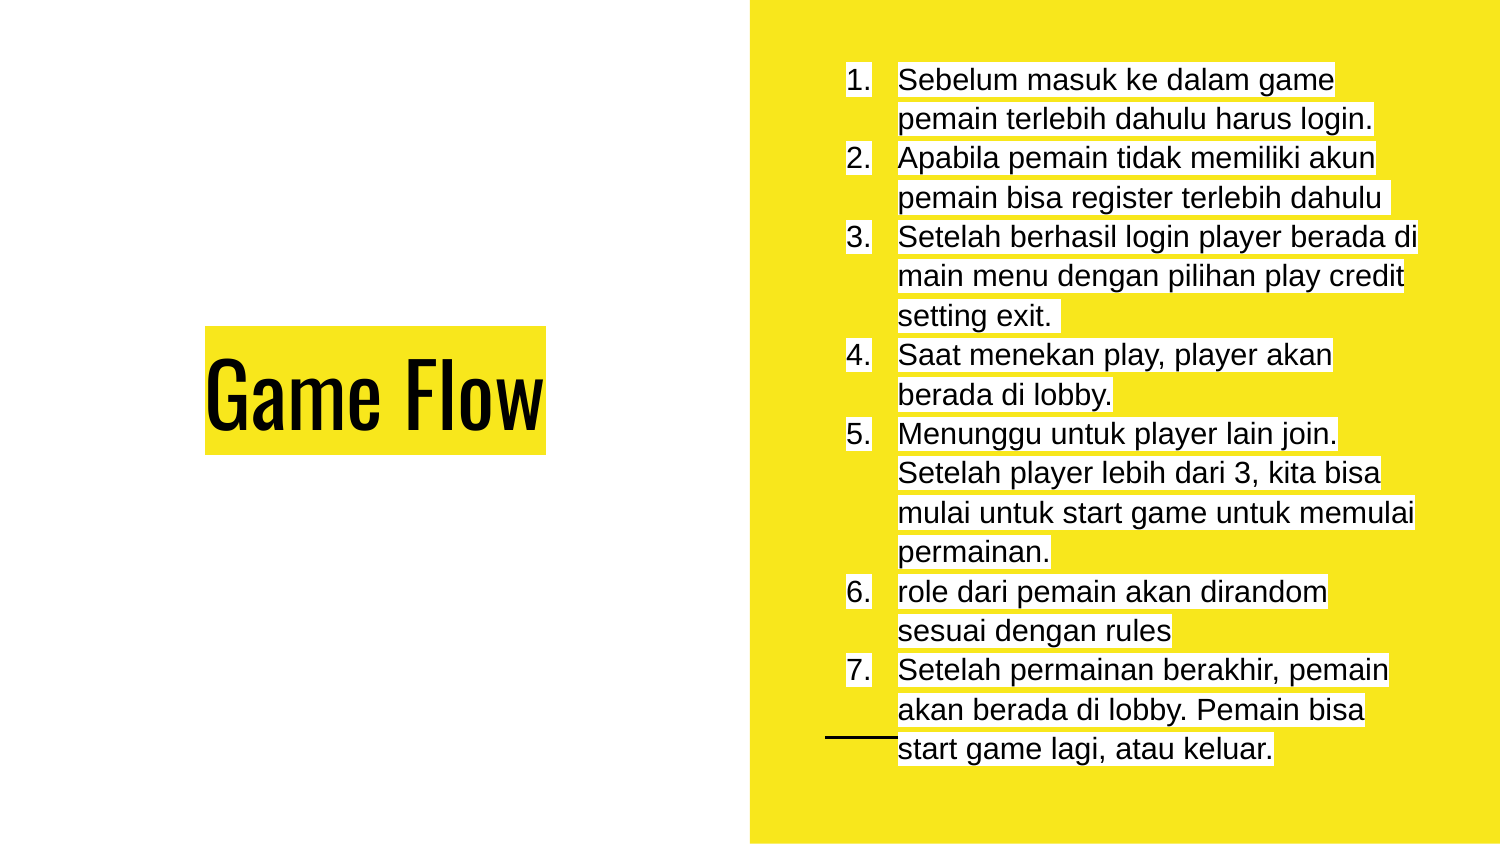

Sebelum masuk ke dalam game pemain terlebih dahulu harus login.
Apabila pemain tidak memiliki akun pemain bisa register terlebih dahulu
Setelah berhasil login player berada di main menu dengan pilihan play credit setting exit.
Saat menekan play, player akan berada di lobby.
Menunggu untuk player lain join. Setelah player lebih dari 3, kita bisa mulai untuk start game untuk memulai permainan.
role dari pemain akan dirandom sesuai dengan rules
Setelah permainan berakhir, pemain akan berada di lobby. Pemain bisa start game lagi, atau keluar.
# Game Flow